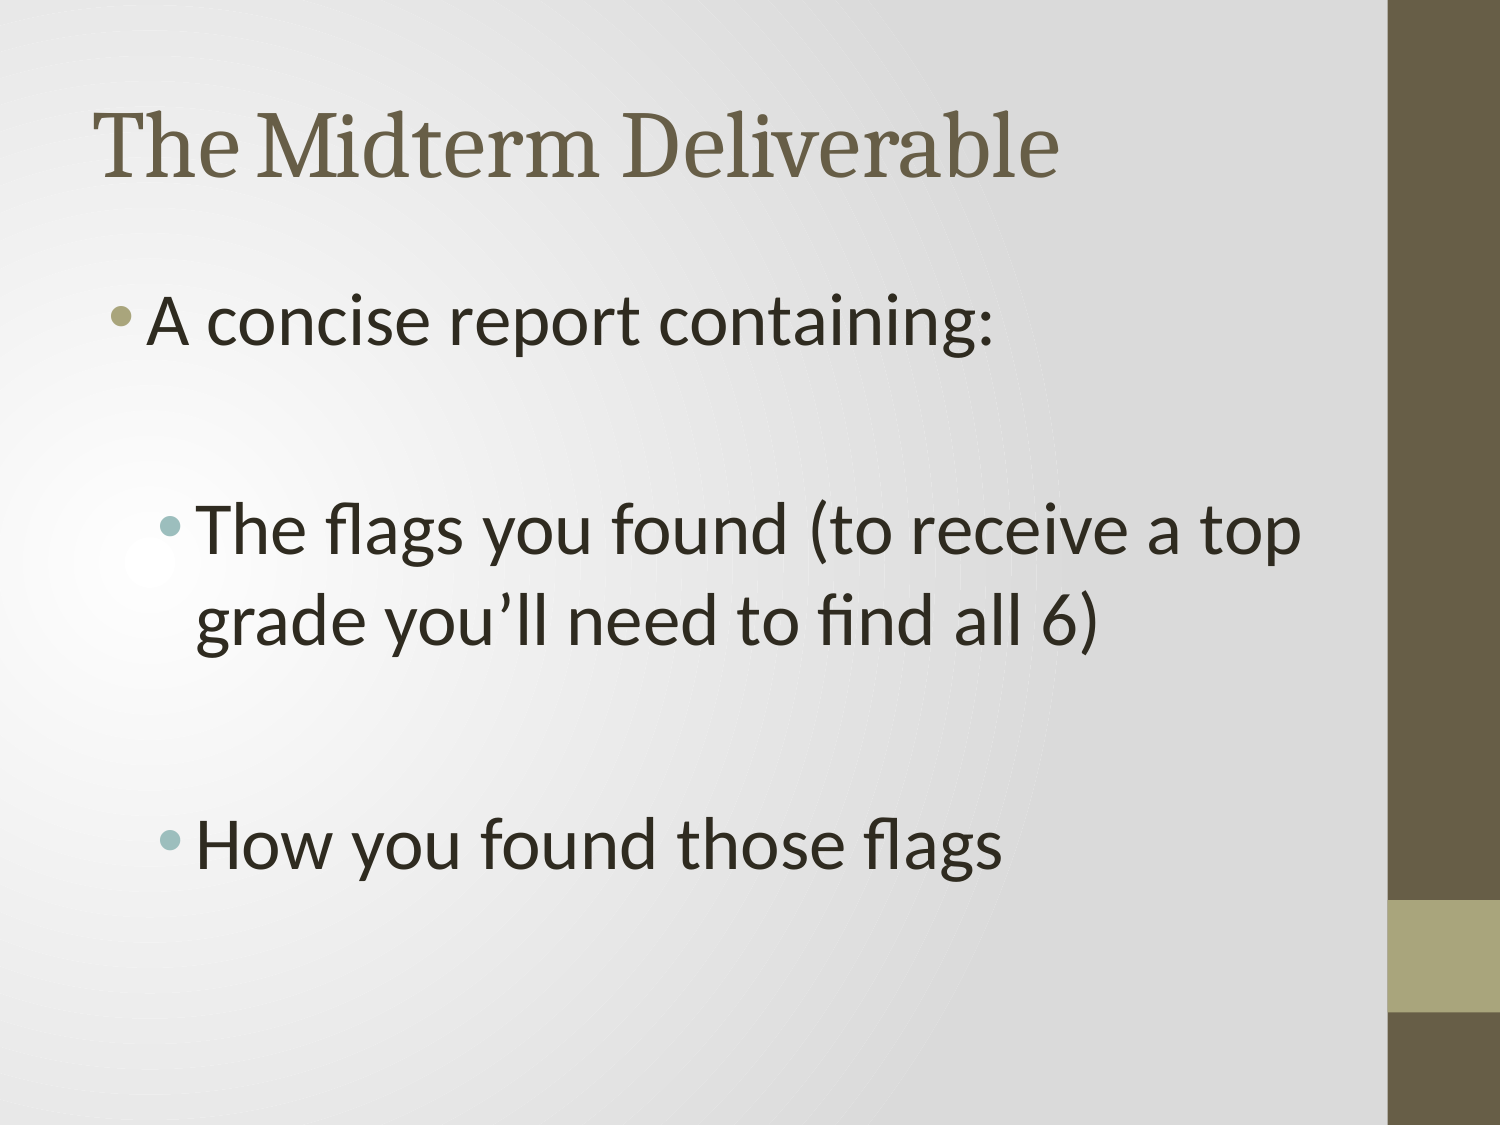

# The Midterm Deliverable
A concise report containing:

The flags you found (to receive a top grade you’ll need to find all 6)

How you found those flags